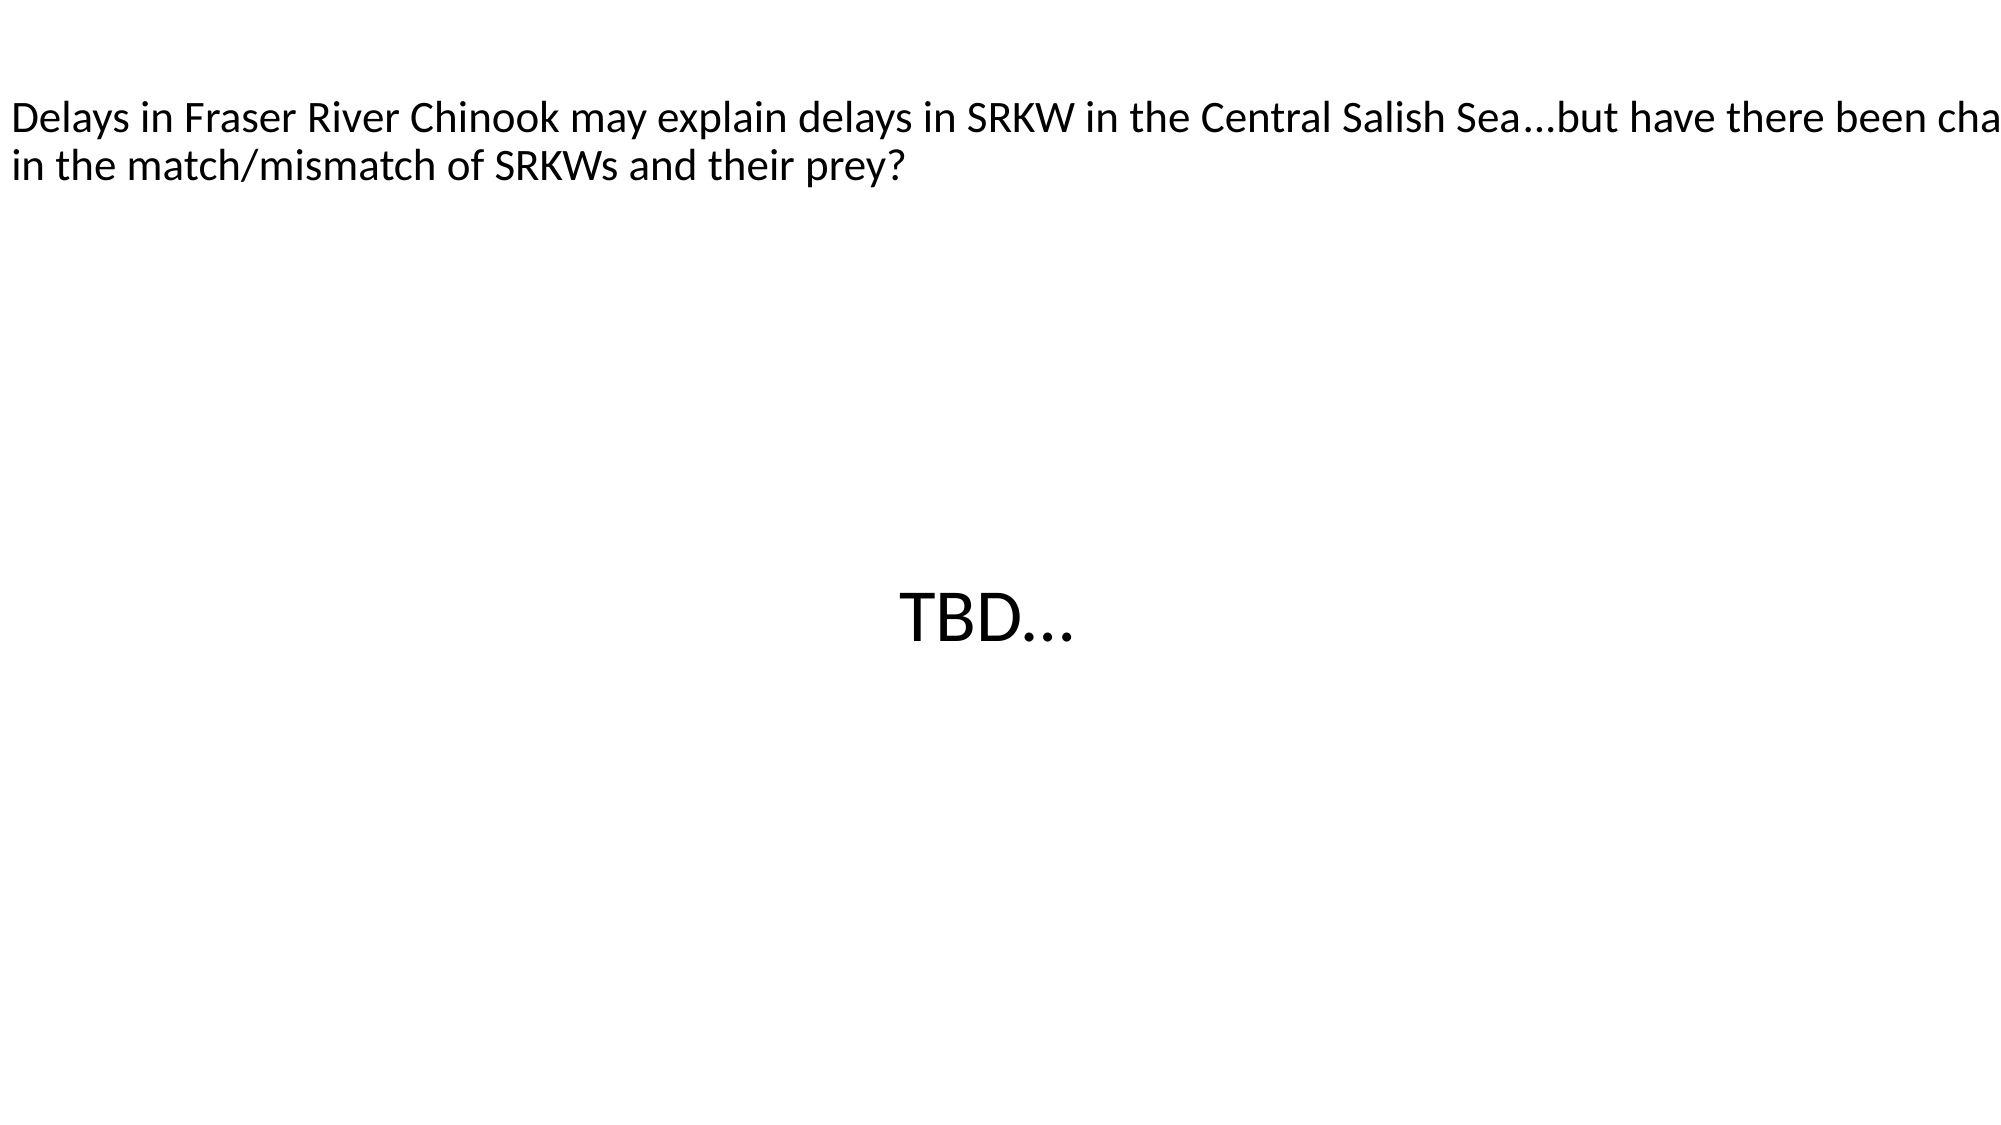

# Delays in Fraser River Chinook may explain delays in SRKW in the Central Salish Sea...but have there been changes in the match/mismatch of SRKWs and their prey?

TBD…